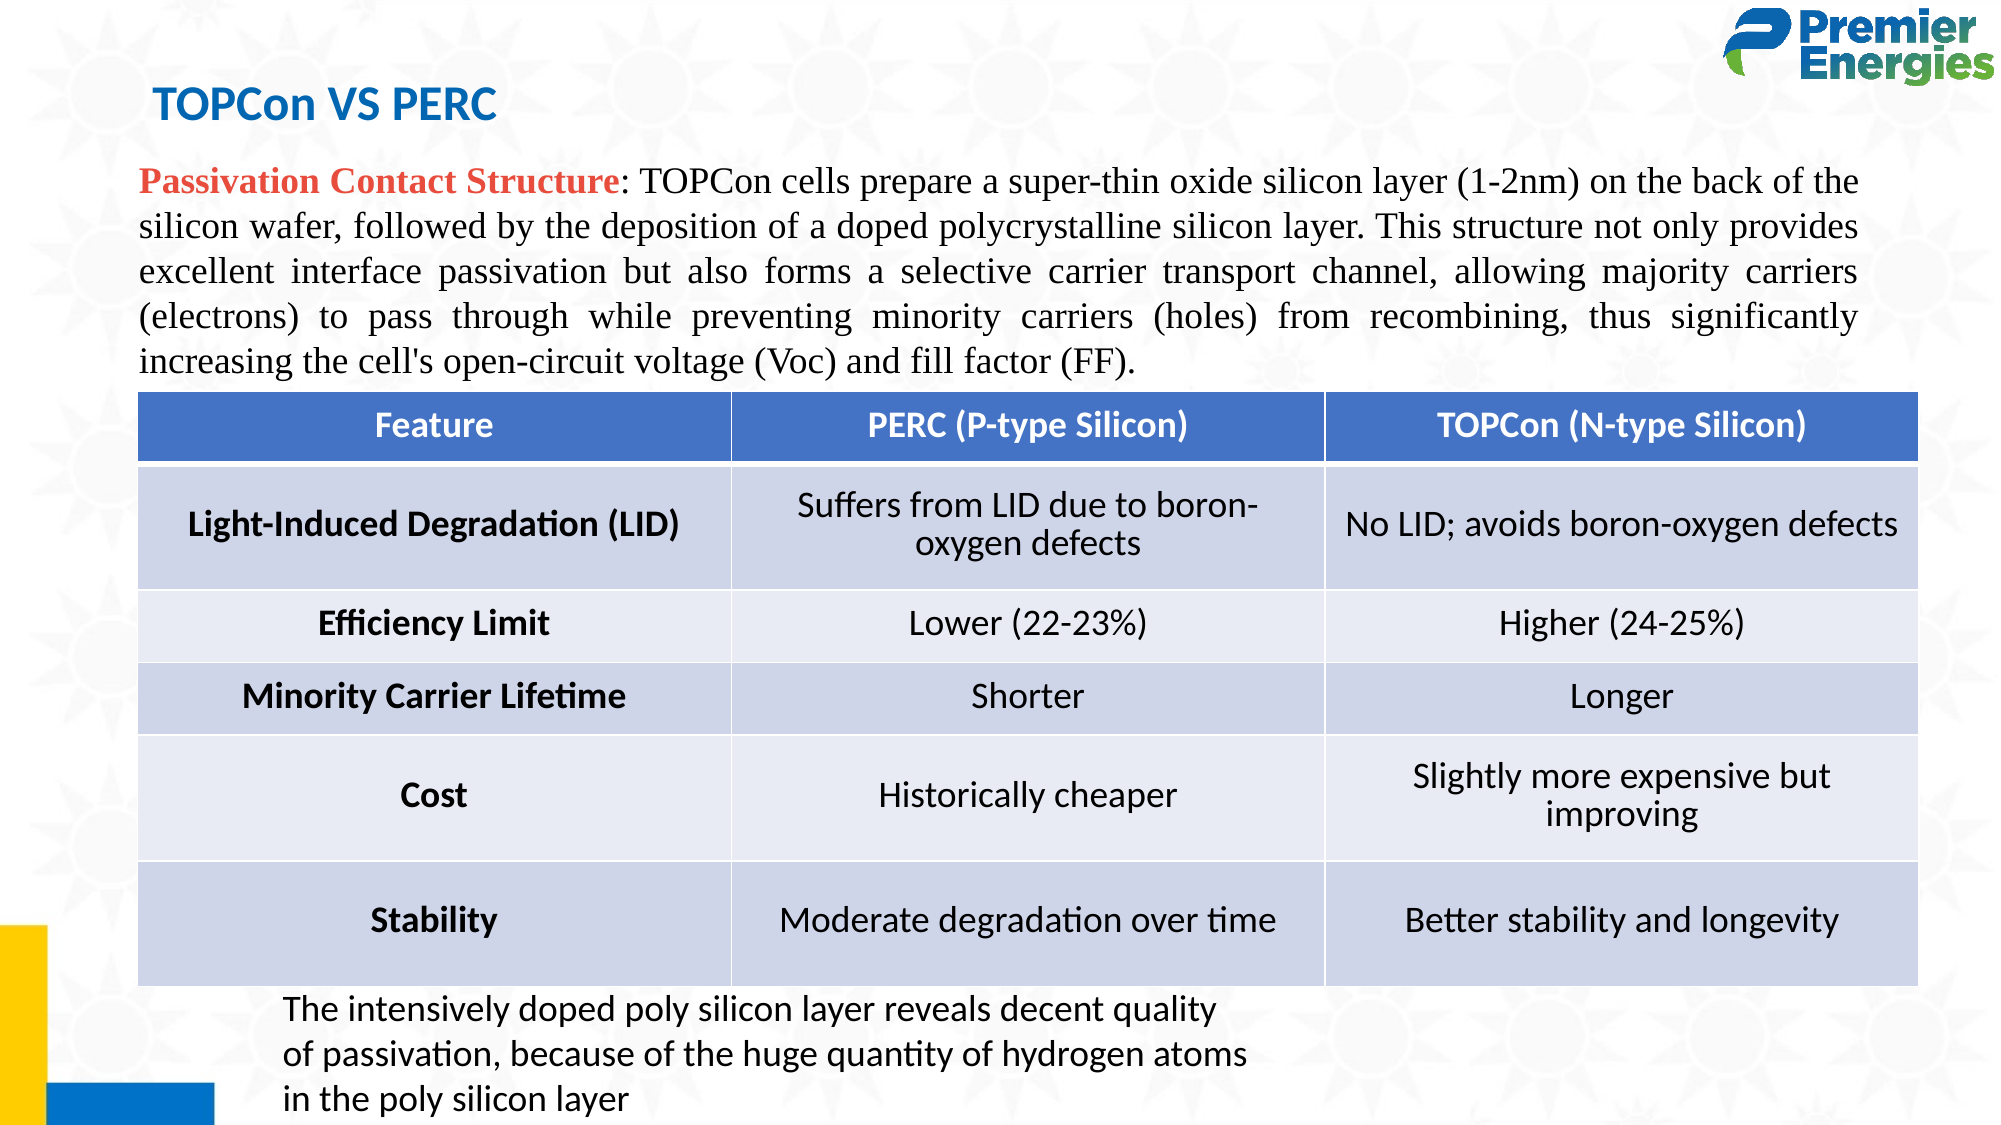

# TOPCon VS PERC
Passivation Contact Structure: TOPCon cells prepare a super-thin oxide silicon layer (1-2nm) on the back of the silicon wafer, followed by the deposition of a doped polycrystalline silicon layer. This structure not only provides excellent interface passivation but also forms a selective carrier transport channel, allowing majority carriers (electrons) to pass through while preventing minority carriers (holes) from recombining, thus significantly increasing the cell's open-circuit voltage (Voc) and fill factor (FF).
| Feature | PERC (P-type Silicon) | TOPCon (N-type Silicon) |
| --- | --- | --- |
| Light-Induced Degradation (LID) | Suffers from LID due to boron-oxygen defects | No LID; avoids boron-oxygen defects |
| Efficiency Limit | Lower (22-23%) | Higher (24-25%) |
| Minority Carrier Lifetime | Shorter | Longer |
| Cost | Historically cheaper | Slightly more expensive but improving |
| Stability | Moderate degradation over time | Better stability and longevity |
The intensively doped poly silicon layer reveals decent quality of passivation, because of the huge quantity of hydrogen atoms in the poly silicon layer